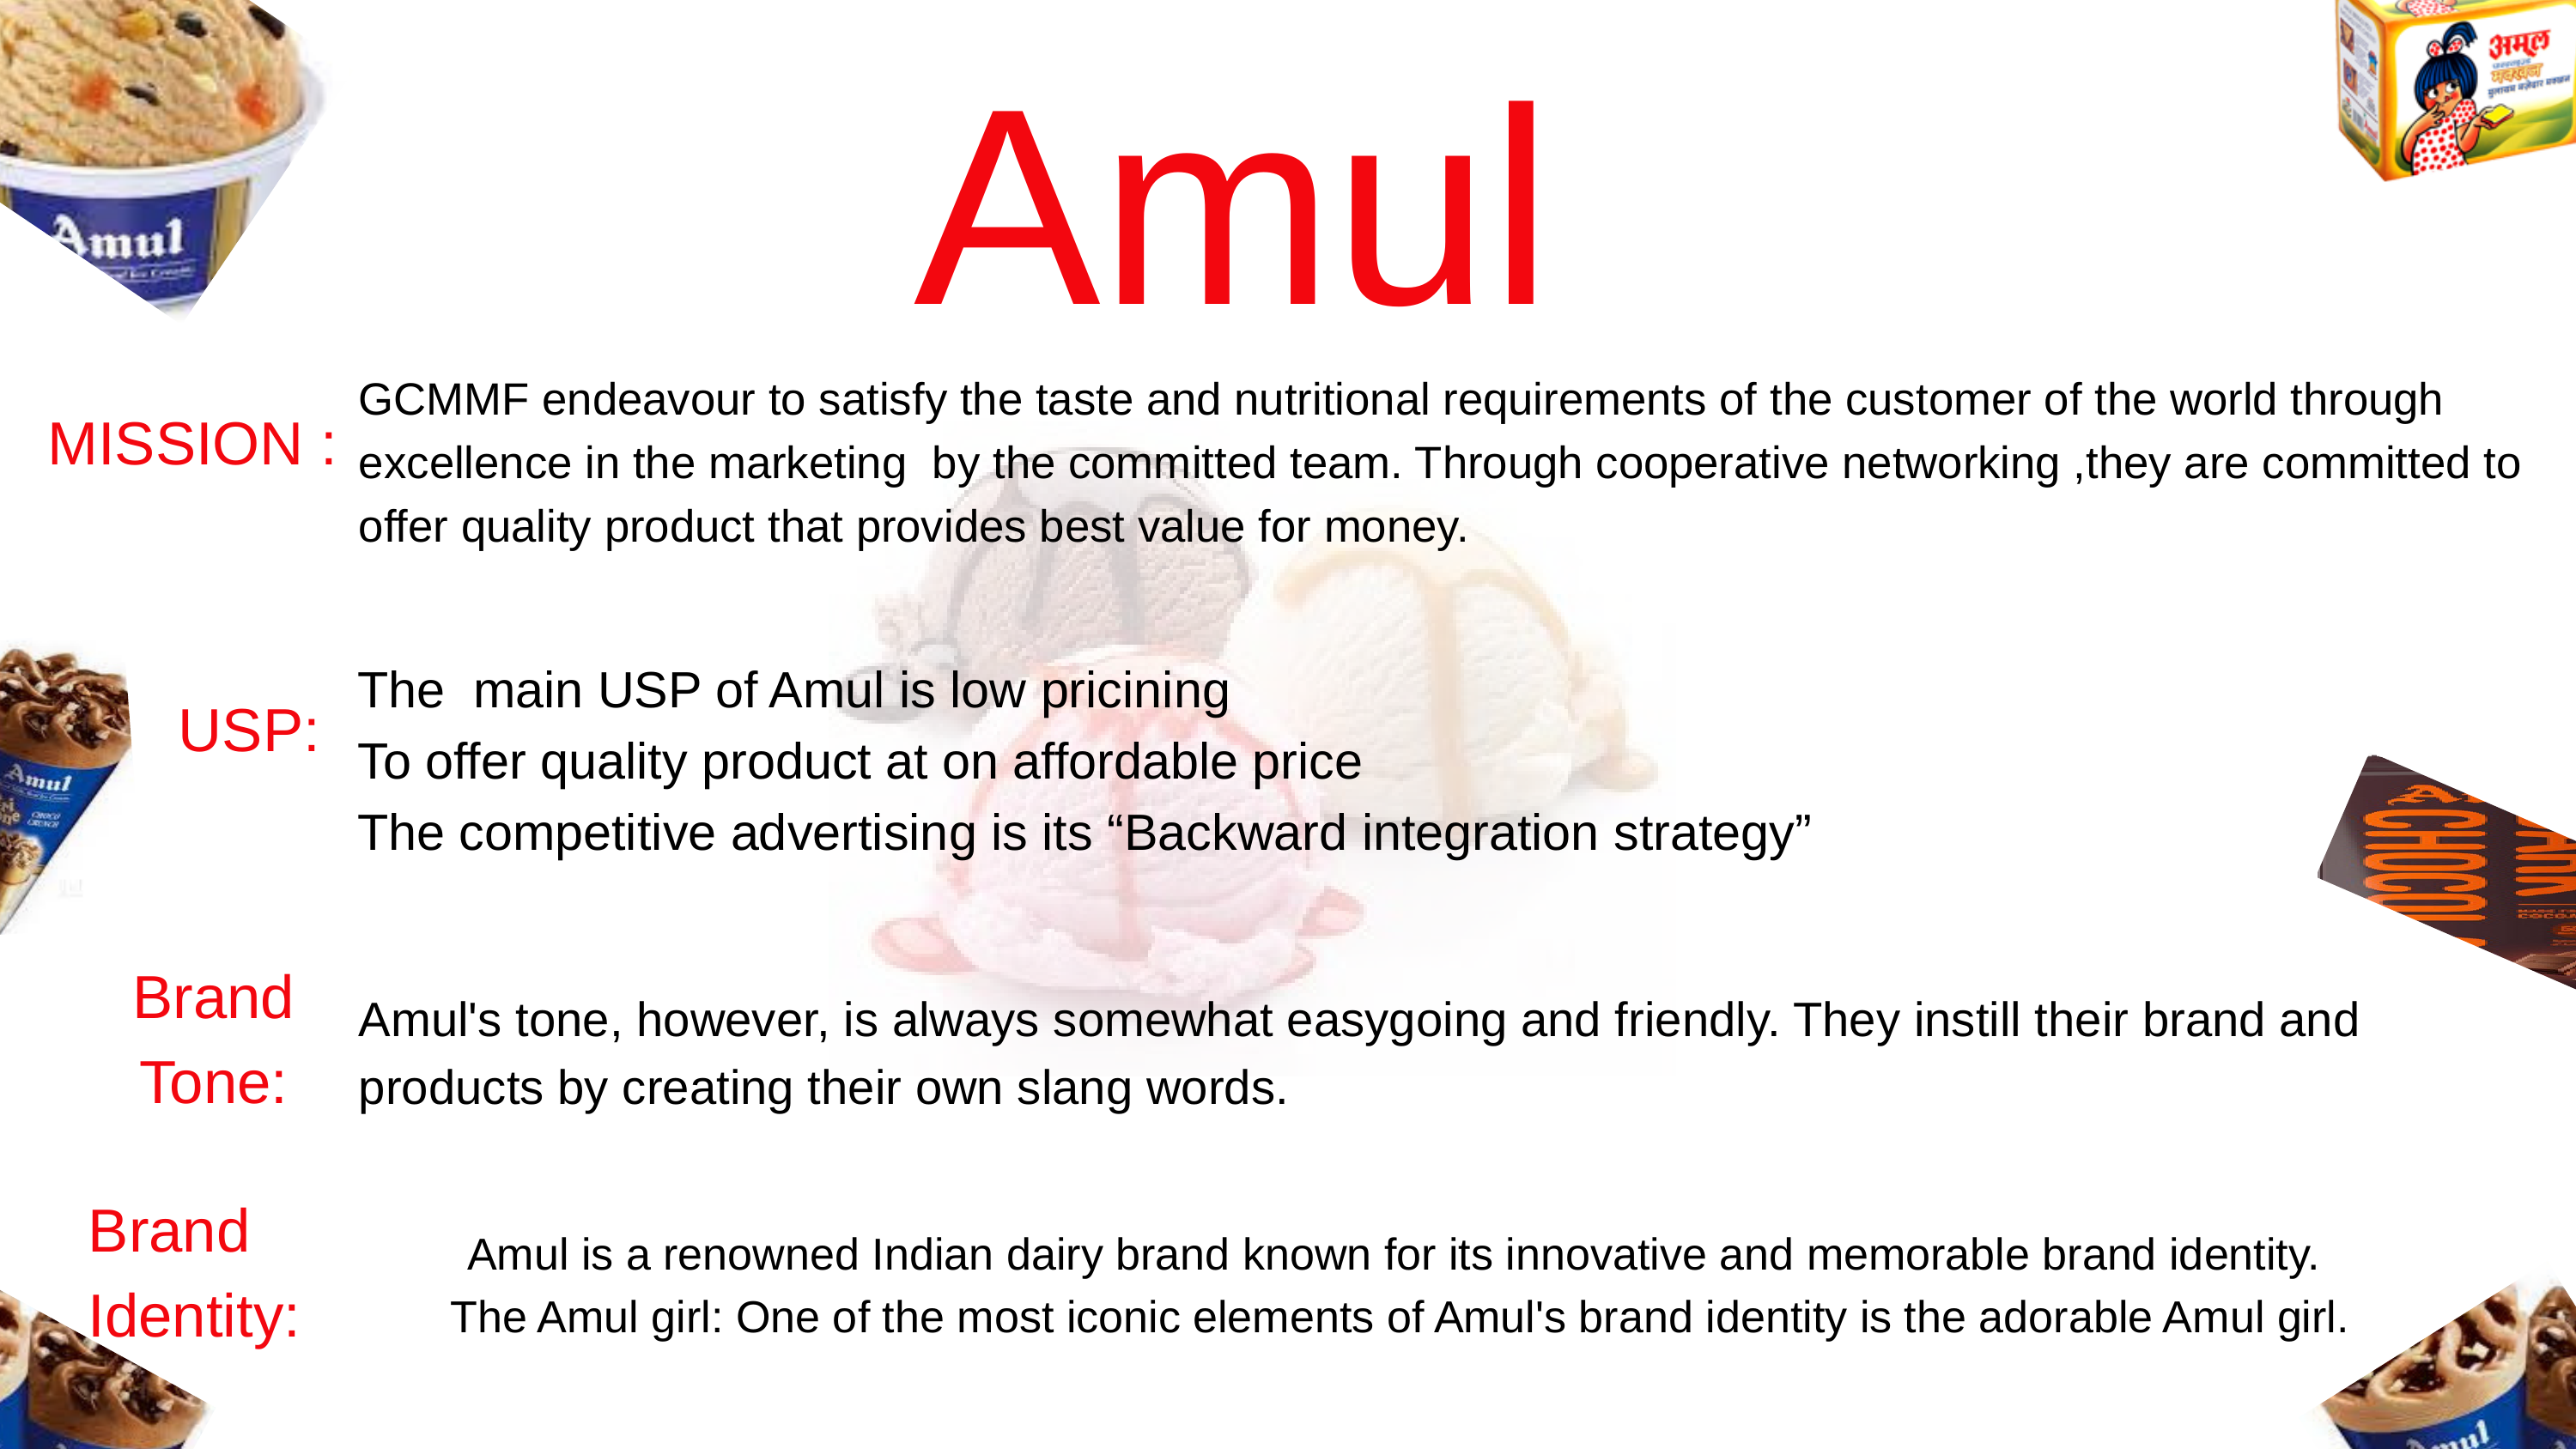

Amul

GCMMF endeavour to satisfy the taste and nutritional requirements of the customer of the world through excellence in the marketing  by the committed team. Through cooperative networking ,they are committed to offer quality product that provides best value for money.
MISSION :

The  main USP of Amul is low pricining
To offer quality product at on affordable price
The competitive advertising is its “Backward integration strategy”

USP:

 Brand
Tone:
Amul's tone, however, is always somewhat easygoing and friendly. They instill their brand and products by creating their own slang words.
Brand
Identity:
Amul is a renowned Indian dairy brand known for its innovative and memorable brand identity.
The Amul girl: One of the most iconic elements of Amul's brand identity is the adorable Amul girl.